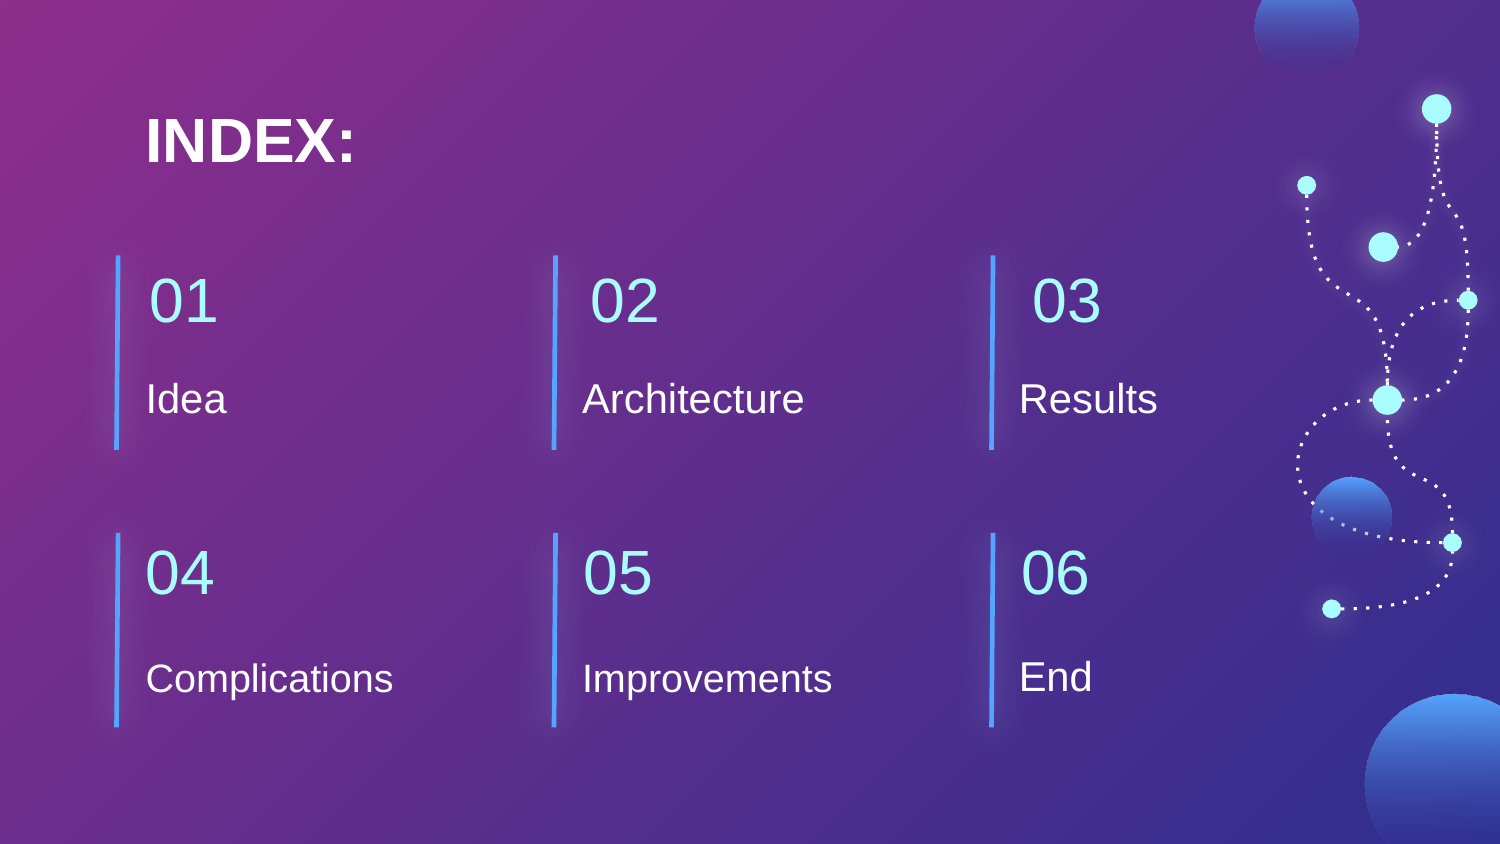

# INDEX:

01
02
03

Idea
Architecture
Results

04
05
06

Complications
Improvements
End